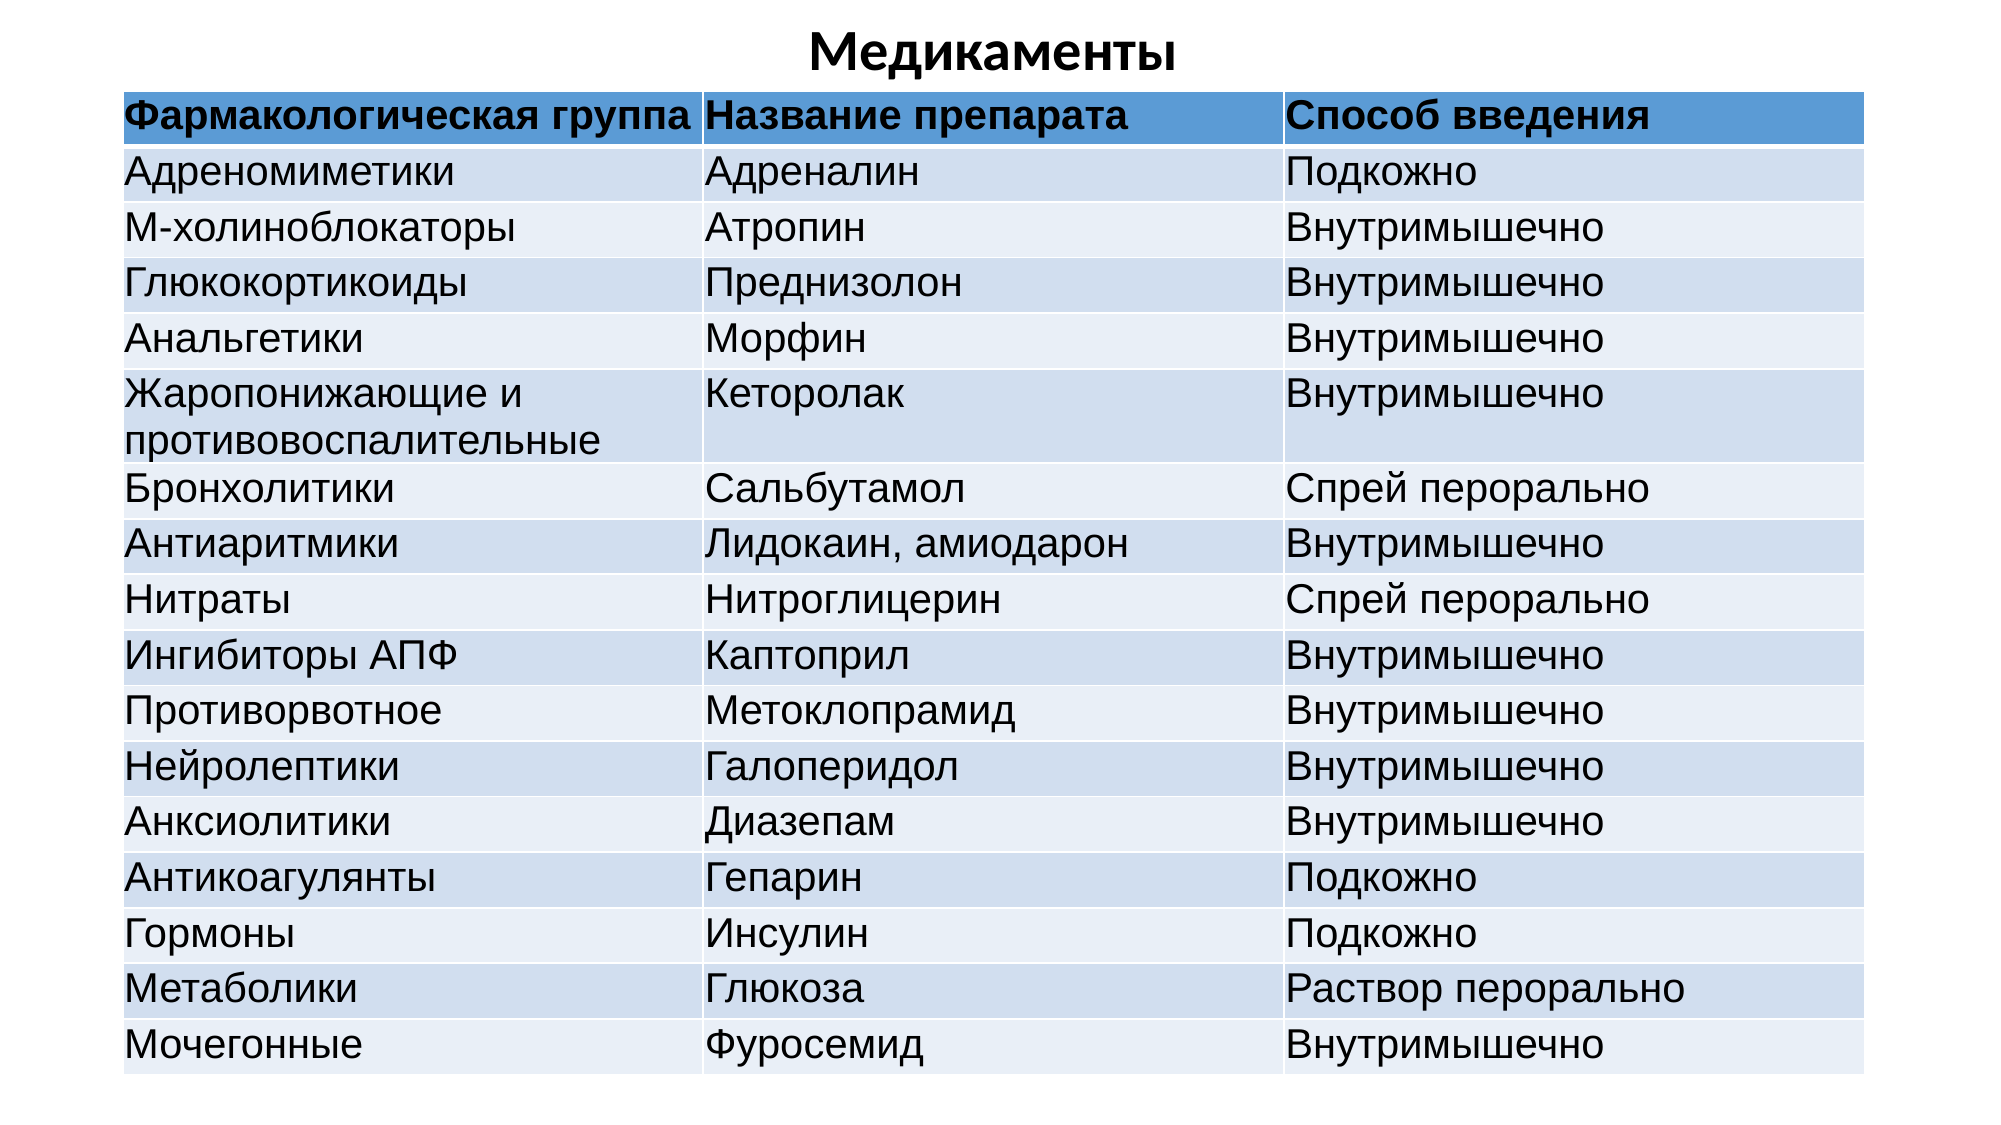

Медикаменты
| Фармакологическая группа | Название препарата | Способ введения |
| --- | --- | --- |
| Адреномиметики | Адреналин | Подкожно |
| М-холиноблокаторы | Атропин | Внутримышечно |
| Глюкокортикоиды | Преднизолон | Внутримышечно |
| Анальгетики | Морфин | Внутримышечно |
| Жаропонижающие и противовоспалительные | Кеторолак | Внутримышечно |
| Бронхолитики | Сальбутамол | Спрей перорально |
| Антиаритмики | Лидокаин, амиодарон | Внутримышечно |
| Нитраты | Нитроглицерин | Спрей перорально |
| Ингибиторы АПФ | Каптоприл | Внутримышечно |
| Противорвотное | Метоклопрамид | Внутримышечно |
| Нейролептики | Галоперидол | Внутримышечно |
| Анксиолитики | Диазепам | Внутримышечно |
| Антикоагулянты | Гепарин | Подкожно |
| Гормоны | Инсулин | Подкожно |
| Метаболики | Глюкоза | Раствор перорально |
| Мочегонные | Фуросемид | Внутримышечно |